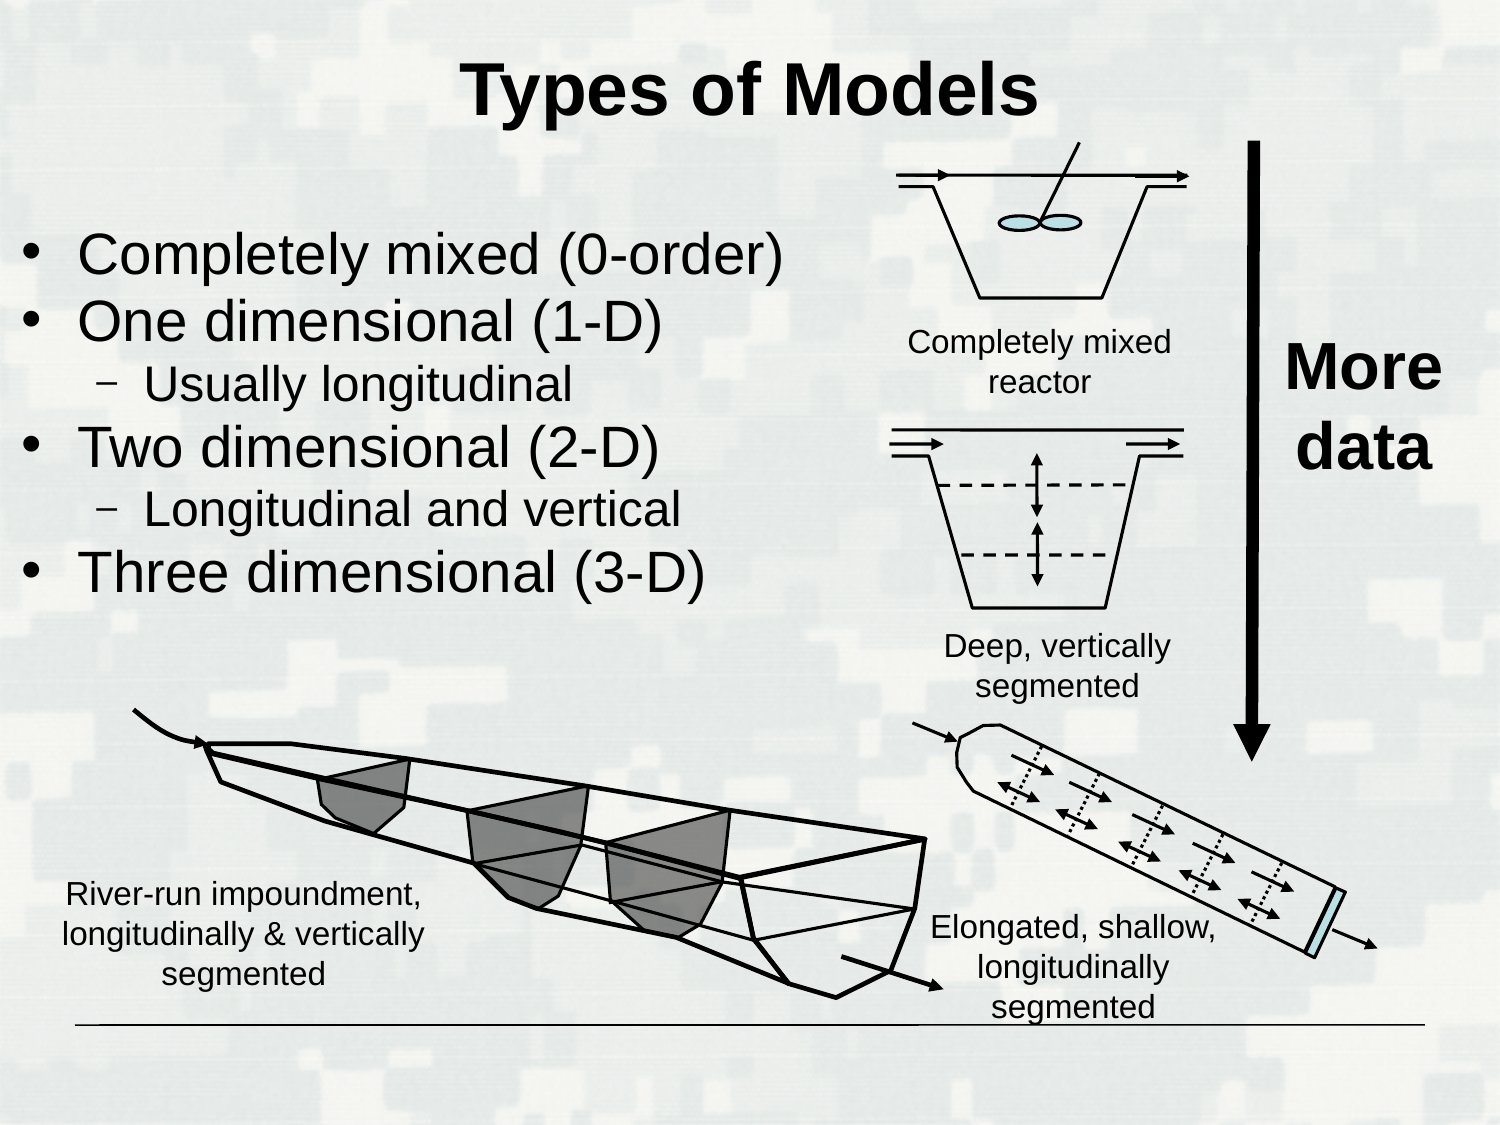

# Types of Models

Completely mixed (0-order)
One dimensional (1-D)
Usually longitudinal
Two dimensional (2-D)
Longitudinal and vertical
Three dimensional (3-D)

More
data

Completely mixed
reactor

Deep, vertically
segmented

River-run impoundment,
longitudinally & vertically
segmented

Elongated, shallow,
longitudinally
segmented